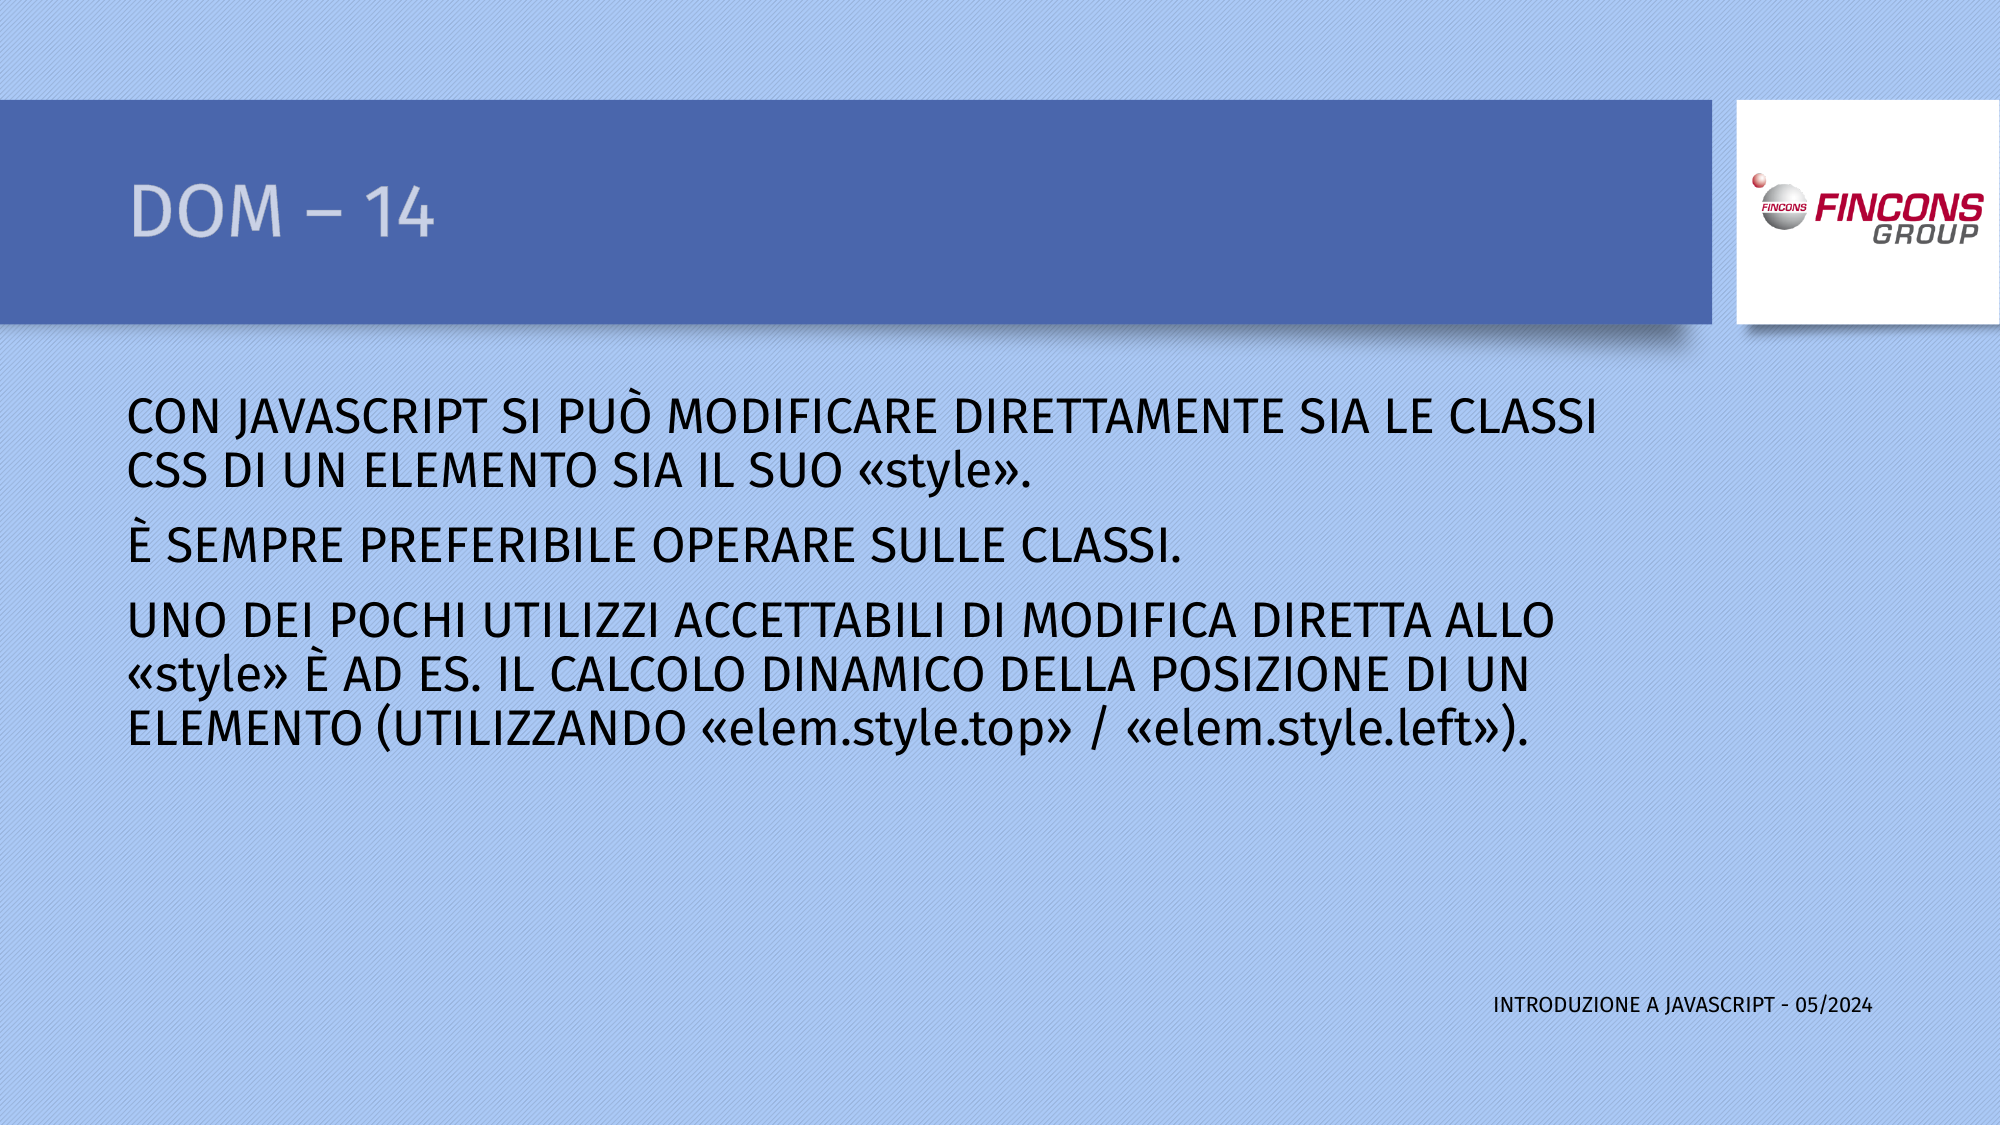

# DOM – 14
CON JAVASCRIPT SI PUÒ MODIFICARE DIRETTAMENTE SIA LE CLASSI CSS DI UN ELEMENTO SIA IL SUO «style».
È SEMPRE PREFERIBILE OPERARE SULLE CLASSI.
UNO DEI POCHI UTILIZZI ACCETTABILI DI MODIFICA DIRETTA ALLO «style» È AD ES. IL CALCOLO DINAMICO DELLA POSIZIONE DI UN ELEMENTO (UTILIZZANDO «elem.style.top» / «elem.style.left»).
INTRODUZIONE A JAVASCRIPT - 05/2024